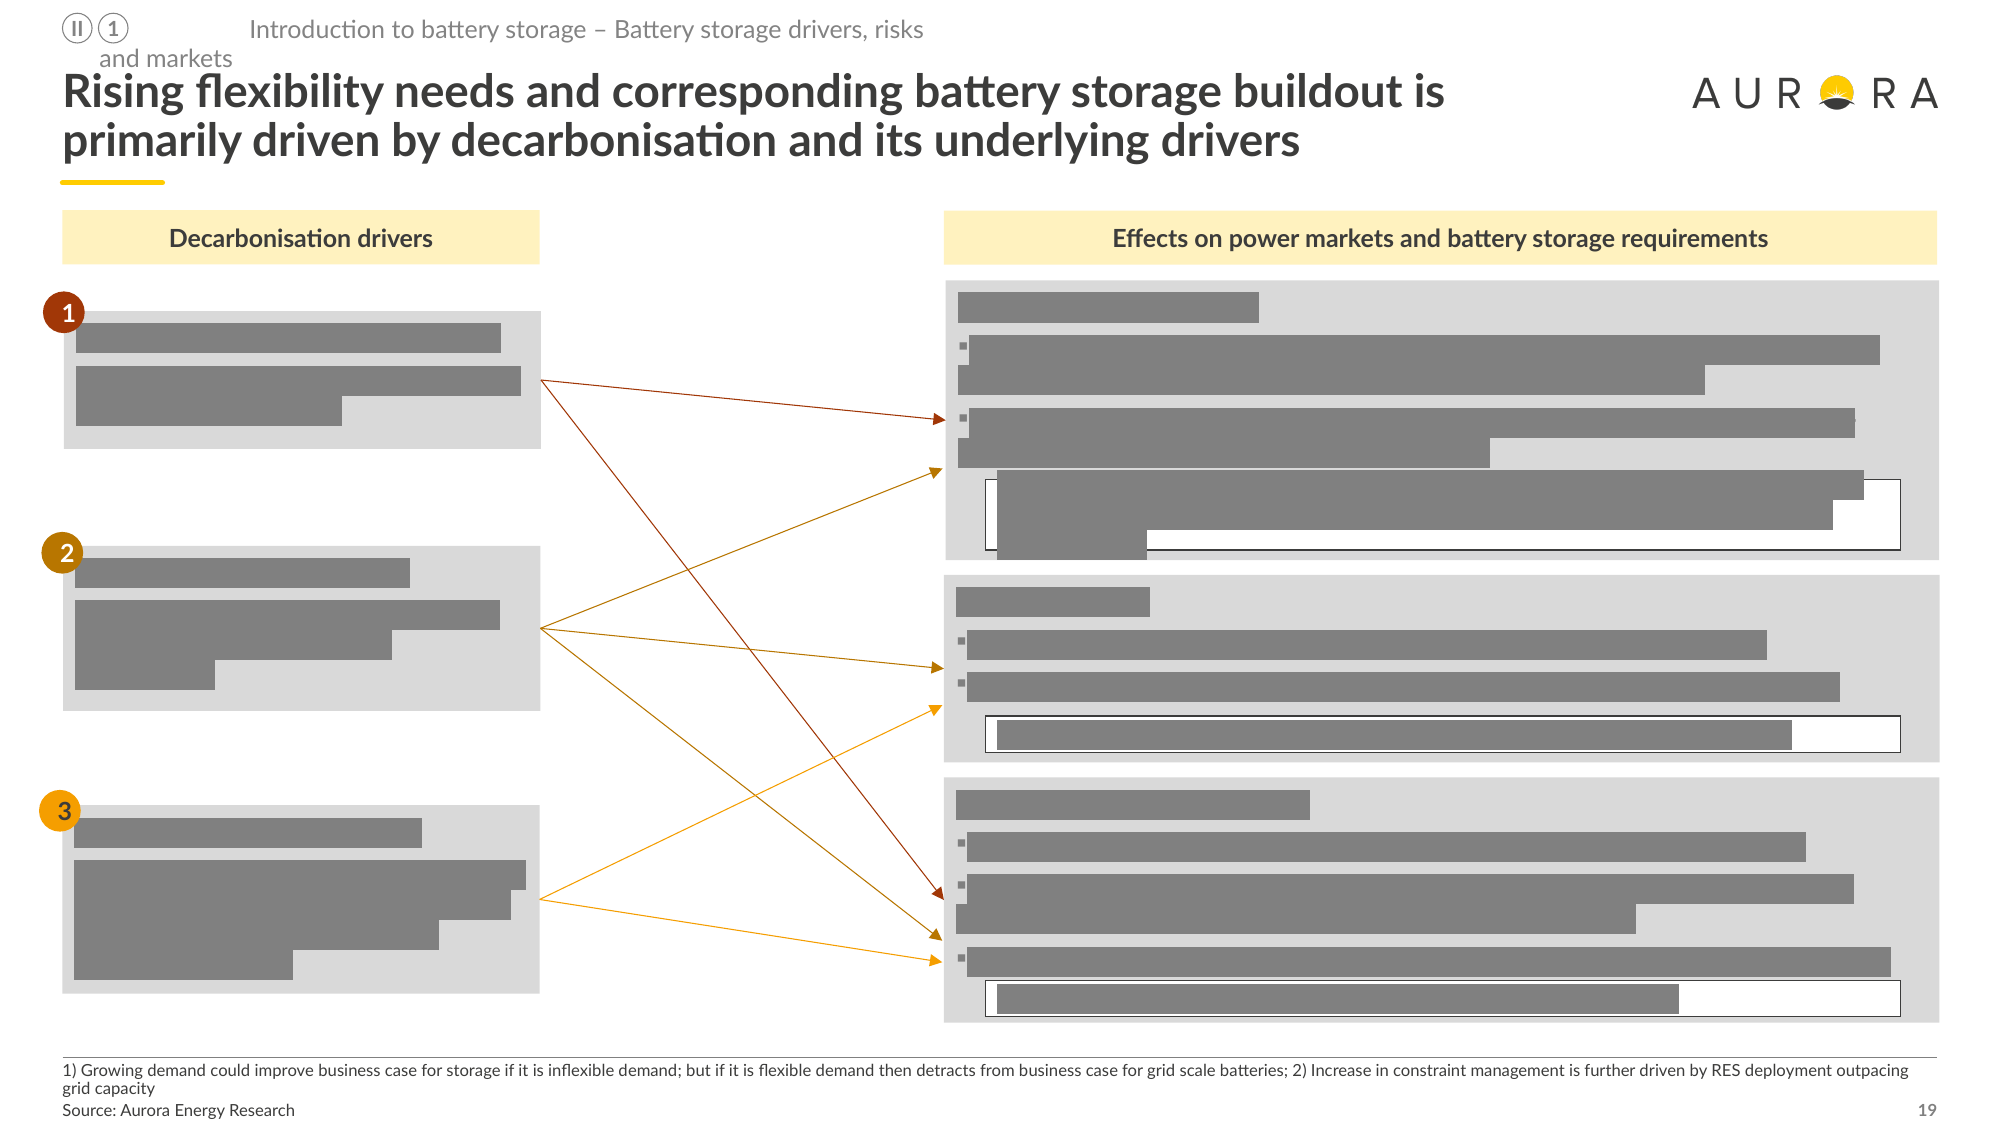

Introduction to battery storage – Battery storage drivers, risks and markets
II
1
# Rising flexibility needs and corresponding battery storage buildout is primarily driven by decarbonisation and its underlying drivers
Decarbonisation drivers
Effects on power markets and battery storage requirements
Energy markets (wholesale)
Merit order effect: Low marginal cost techs pushing average prices down – capture prices for RES assets increasingly decoupled from commodity prices
Increases the intermittency of energy generation (increasingly reliant on weather patterns) leading to an increase in price volatility
1
Variable renewables (RES) deployment
Growing variable renewables capacity in countries’ energy mixes

Battery storage complements intermittency of renewables and balances power prices by charging in periods of high renewables production and discharging when needed
2
Thermal generation phase-out
Retirement of traditional baseload and thermal assets in an effort to decarbonise

Capacity Markets
Thermal retirement and non-firm RES contribute to drop in firm capacity
Increase in peak electricity demand can also increase the need for firm capacity
Battery storage contributes to availability of firm capacity on the system
Balancing and Ancillary Services
Variable renewables increase need for energy balancing and system services
Constraint management2 and the increasing shift from centralised to distributed generation further drives an increased need for these services
Thermal retirement also drives a need for independent procurement of grid services
3
Electrification of other sectors1
Growing electricity demand as a result of greater electrification of transport, heat and greater hydrogen production through electrolysis
Battery storage contributes to maintaining security of the grid
1) Growing demand could improve business case for storage if it is inflexible demand; but if it is flexible demand then detracts from business case for grid scale batteries; 2) Increase in constraint management is further driven by RES deployment outpacing grid capacity
Source: Aurora Energy Research